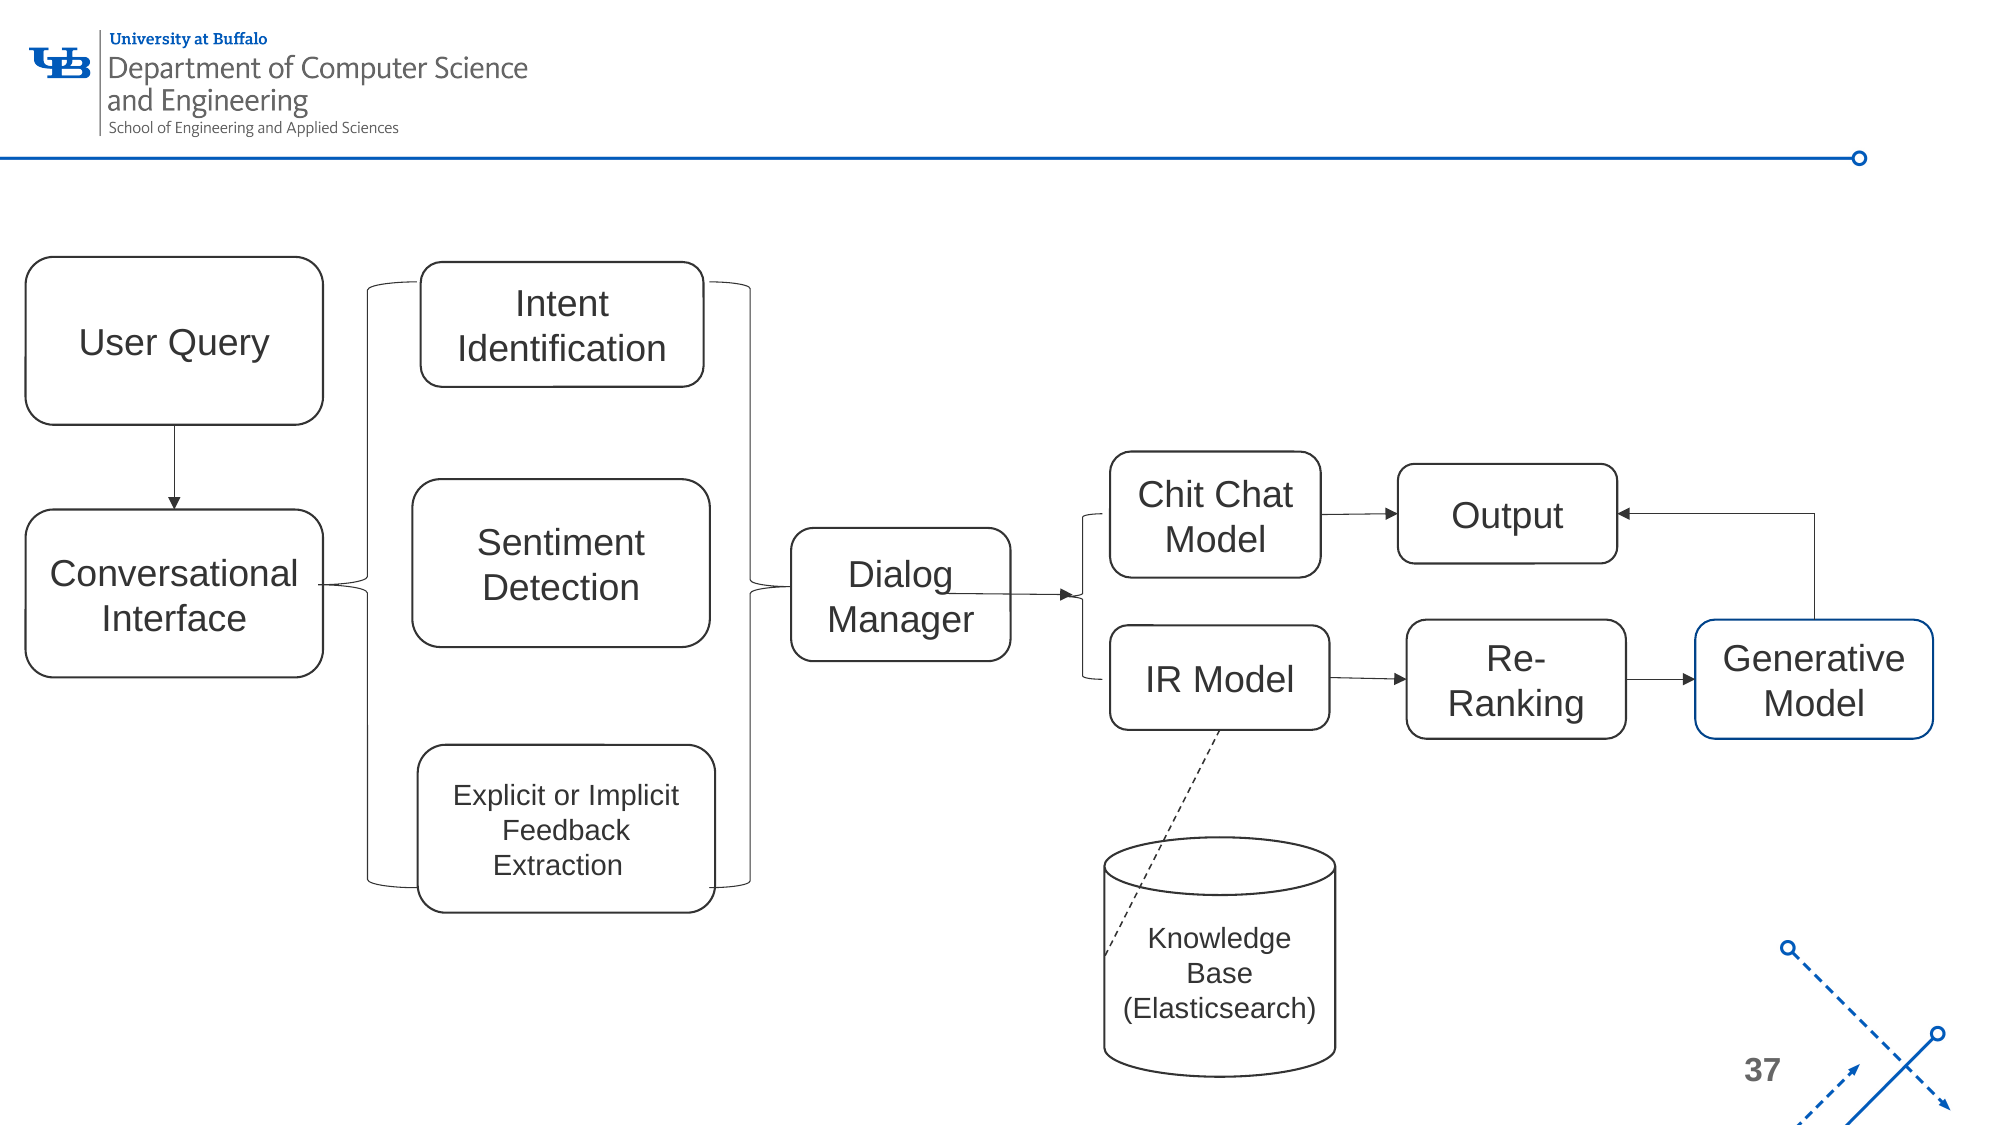

User Query
Intent Identification

Chit Chat
Model
Output
Sentiment Detection
Conversational Interface

Dialog Manager
Generative Model
Re-Ranking
IR Model
Explicit or Implicit Feedback Extraction
Knowledge Base (Elasticsearch)